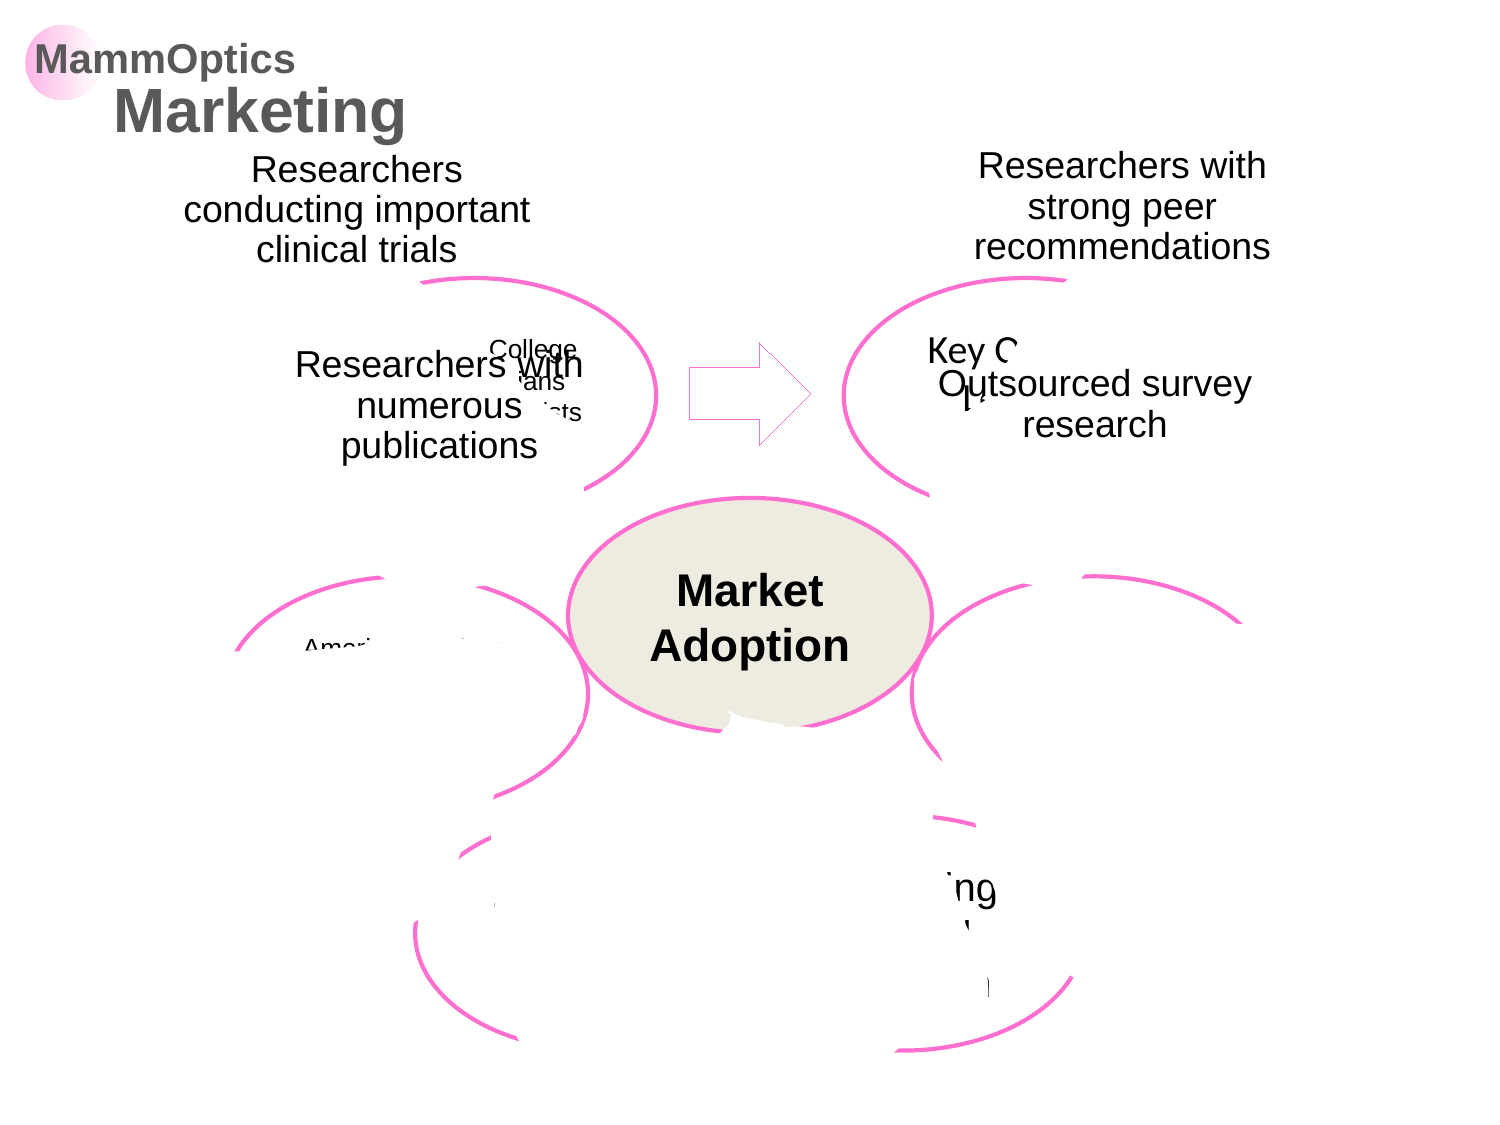

MammOptics

Marketing
Researchers with strong peer recommendations
Researchers conducting important clinical trials

Market Adoption
Continuing Medical Education
Conferences
Medical Journals
American College of Obstetricians and Gynecologists (ACOG)
American College of Obstetricians and Gynecologists (ACOG)

Outsourced survey research
Researchers with numerous publications